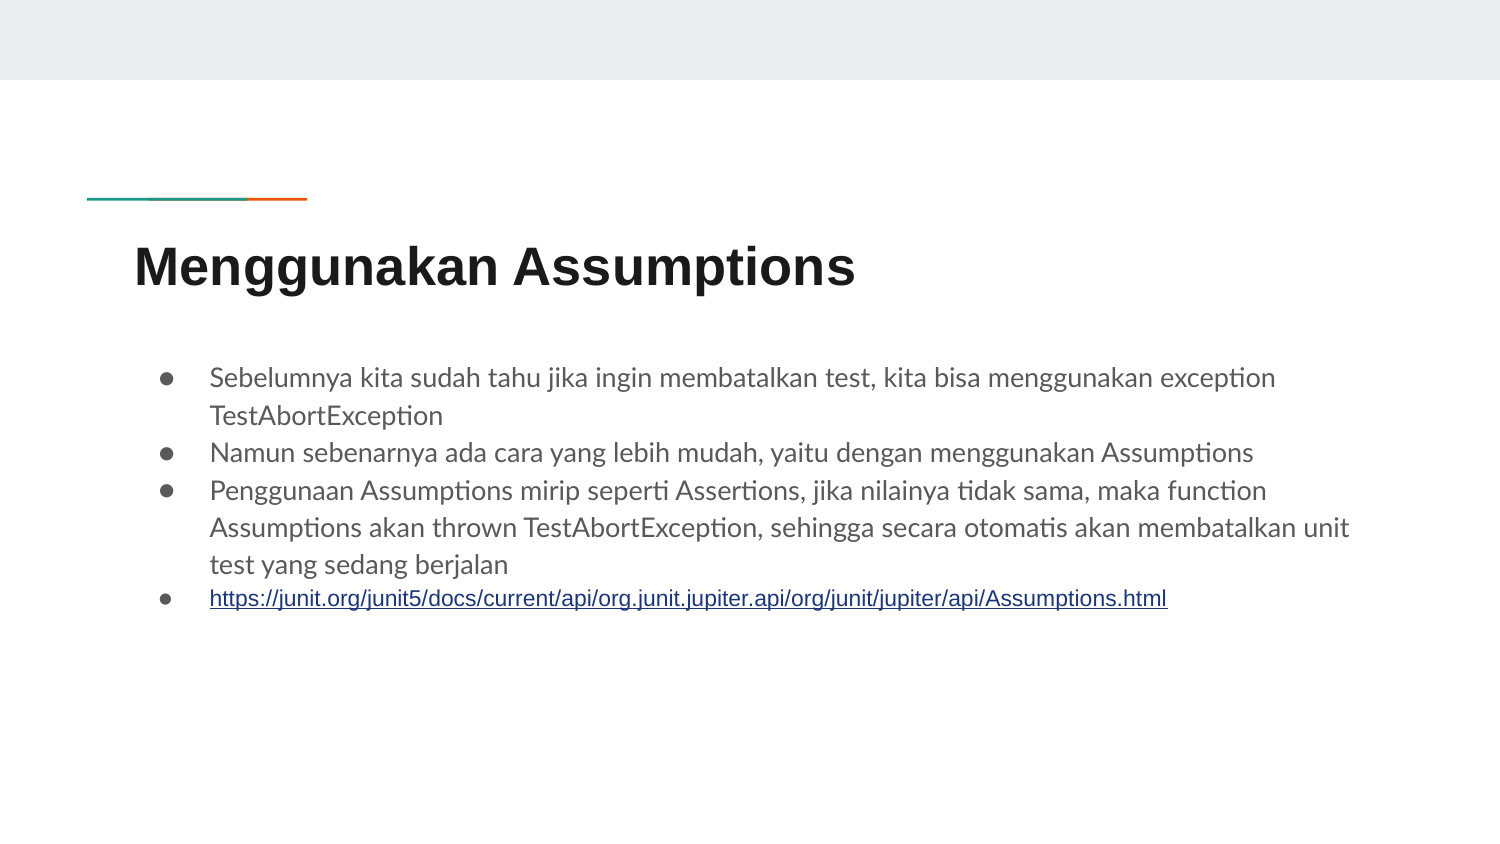

# Menggunakan Assumptions
Sebelumnya kita sudah tahu jika ingin membatalkan test, kita bisa menggunakan exception TestAbortException
Namun sebenarnya ada cara yang lebih mudah, yaitu dengan menggunakan Assumptions
Penggunaan Assumptions mirip seperti Assertions, jika nilainya tidak sama, maka function Assumptions akan thrown TestAbortException, sehingga secara otomatis akan membatalkan unit test yang sedang berjalan
https://junit.org/junit5/docs/current/api/org.junit.jupiter.api/org/junit/jupiter/api/Assumptions.html